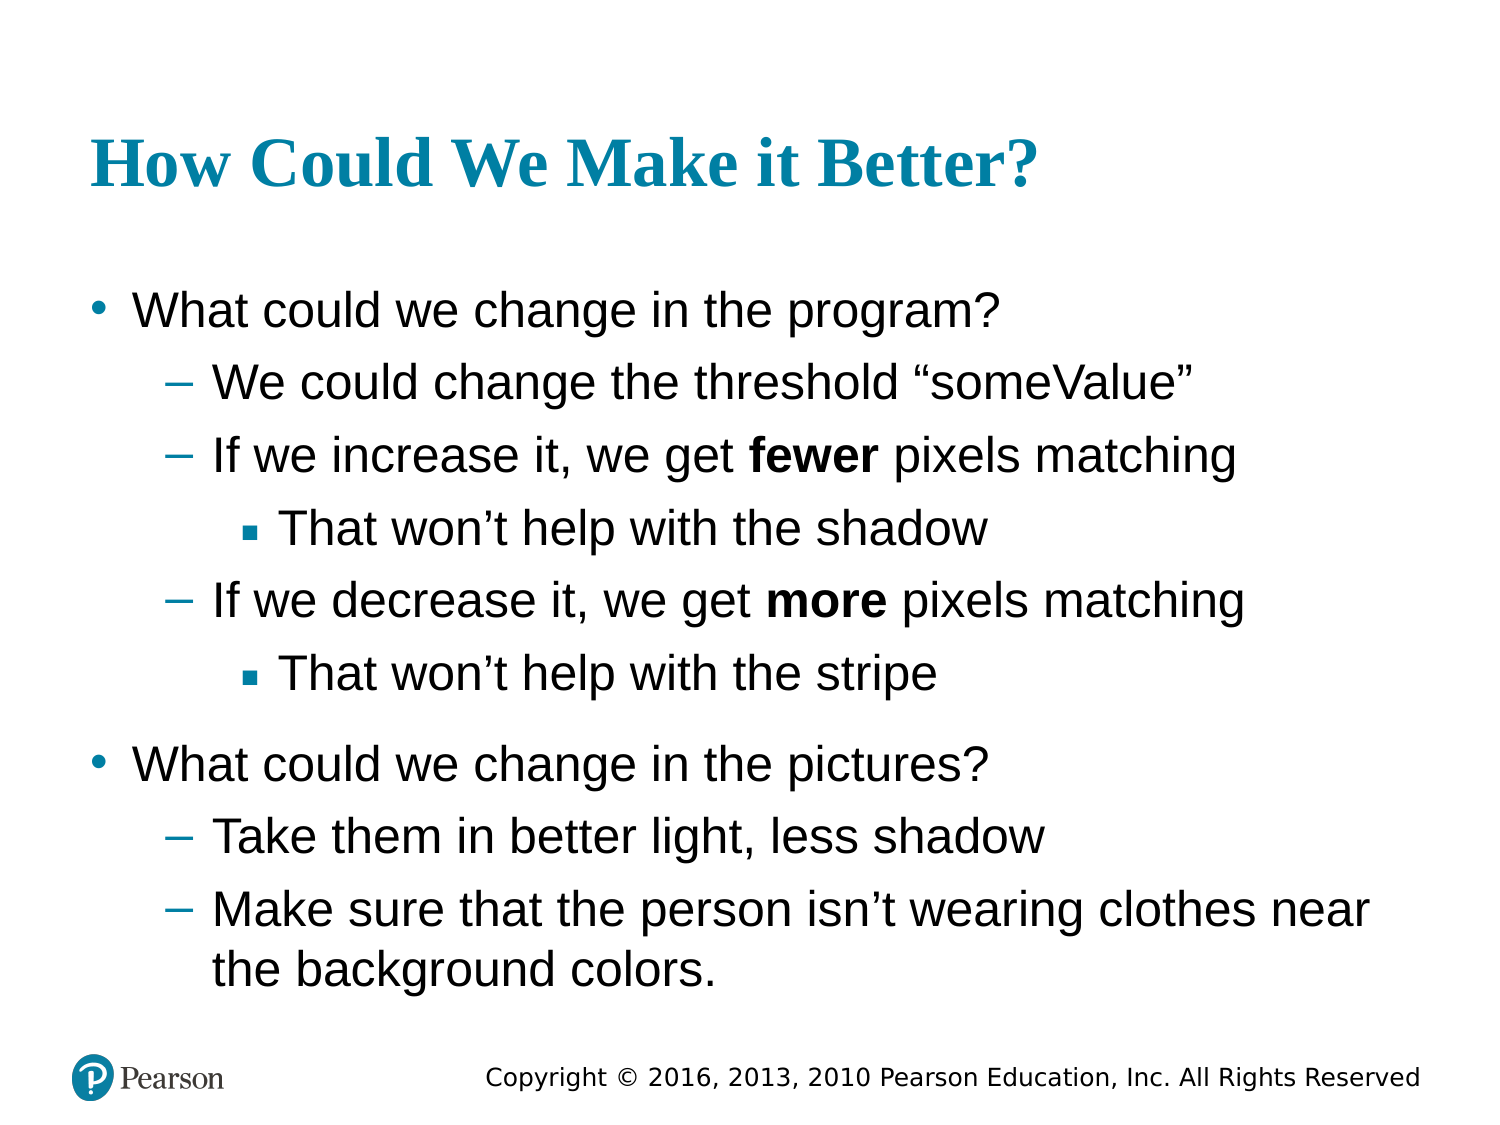

# How Could We Make it Better?
What could we change in the program?
We could change the threshold “someValue”
If we increase it, we get fewer pixels matching
That won’t help with the shadow
If we decrease it, we get more pixels matching
That won’t help with the stripe
What could we change in the pictures?
Take them in better light, less shadow
Make sure that the person isn’t wearing clothes near the background colors.